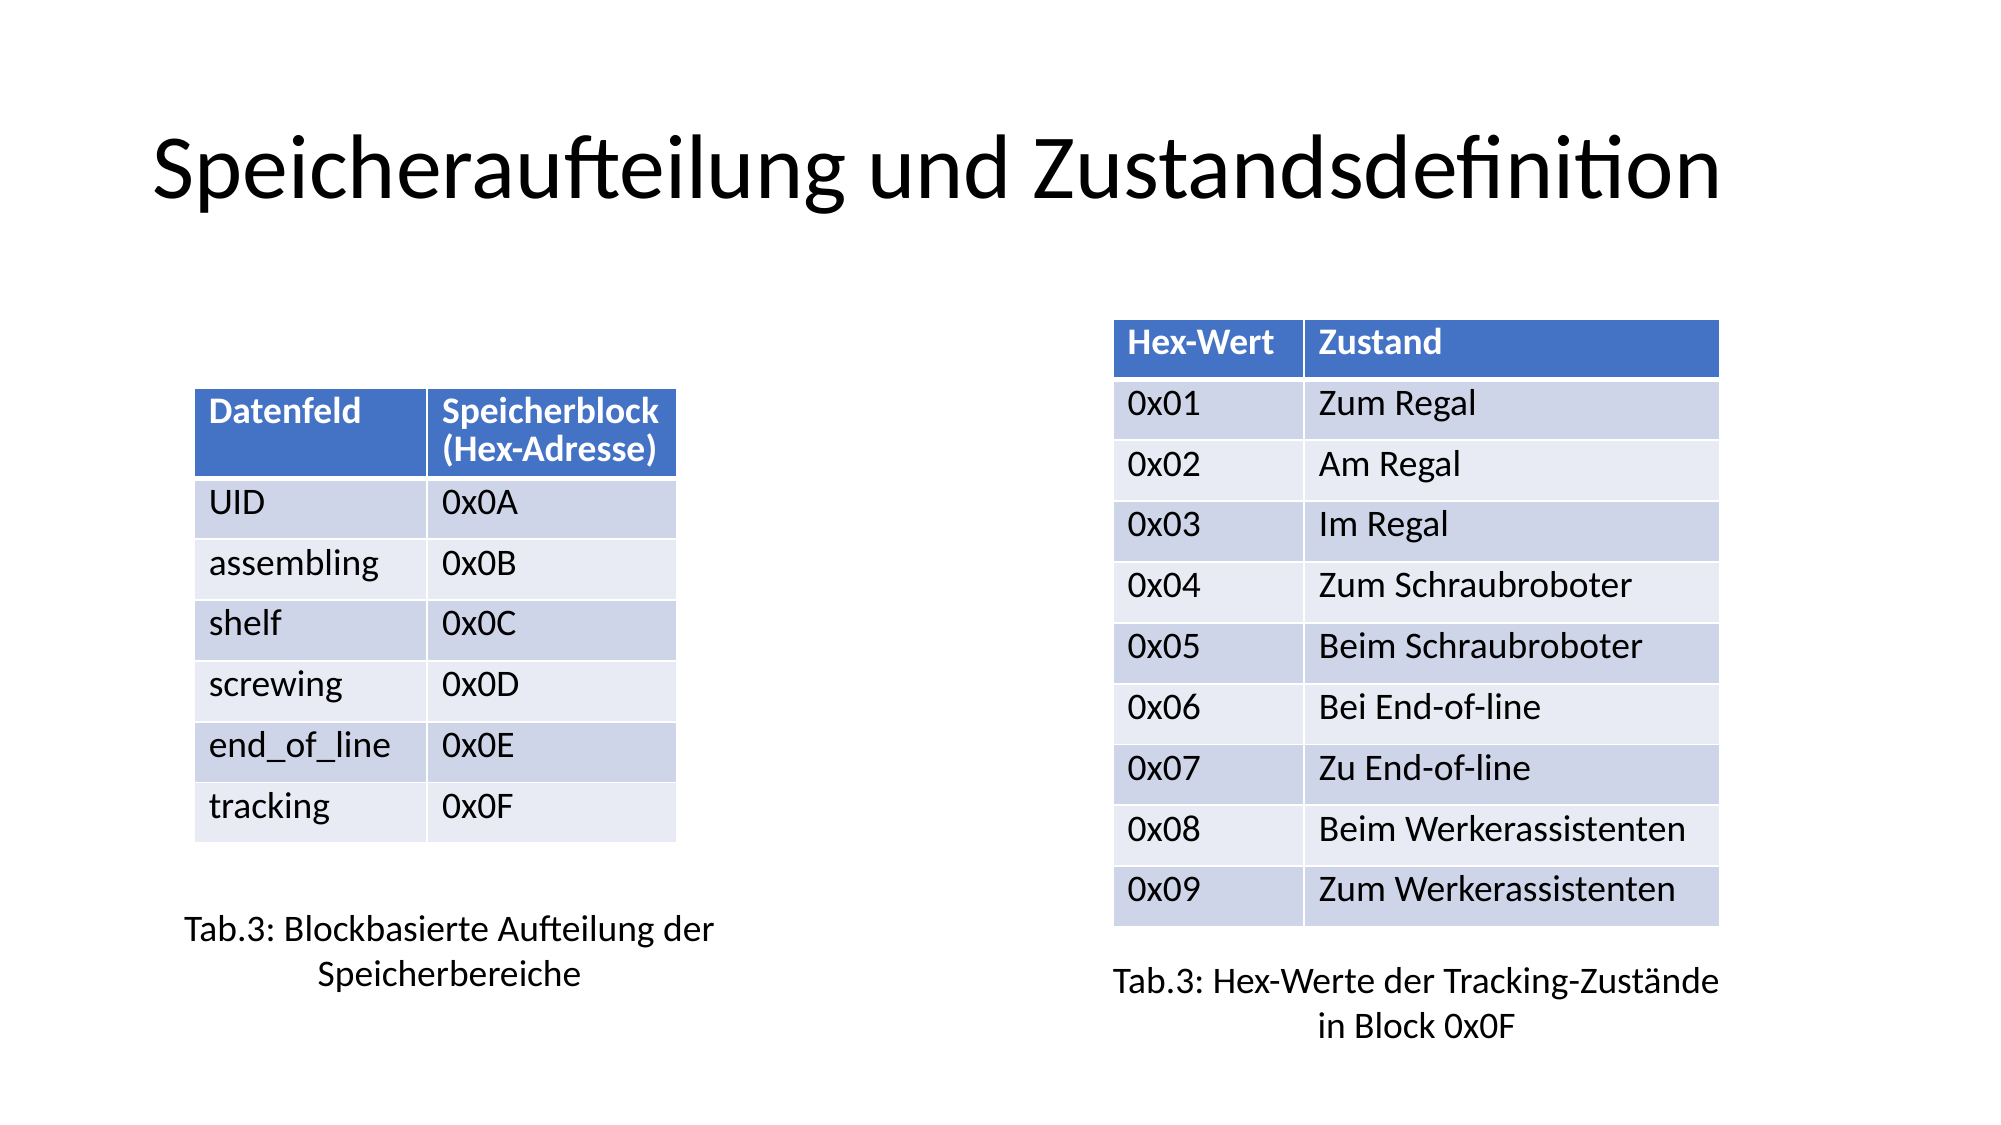

# Speicheraufteilung und Zustandsdefinition
| Hex-Wert | Zustand |
| --- | --- |
| 0x01 | Zum Regal |
| 0x02 | Am Regal |
| 0x03 | Im Regal |
| 0x04 | Zum Schraubroboter |
| 0x05 | Beim Schraubroboter |
| 0x06 | Bei End-of-line |
| 0x07 | Zu End-of-line |
| 0x08 | Beim Werkerassistenten |
| 0x09 | Zum Werkerassistenten |
| Datenfeld | Speicherblock (Hex-Adresse) |
| --- | --- |
| UID | 0x0A |
| assembling | 0x0B |
| shelf | 0x0C |
| screwing | 0x0D |
| end\_of\_line | 0x0E |
| tracking | 0x0F |
Tab.3: Blockbasierte Aufteilung der Speicherbereiche
Tab.3: Hex-Werte der Tracking-Zustände in Block 0x0F